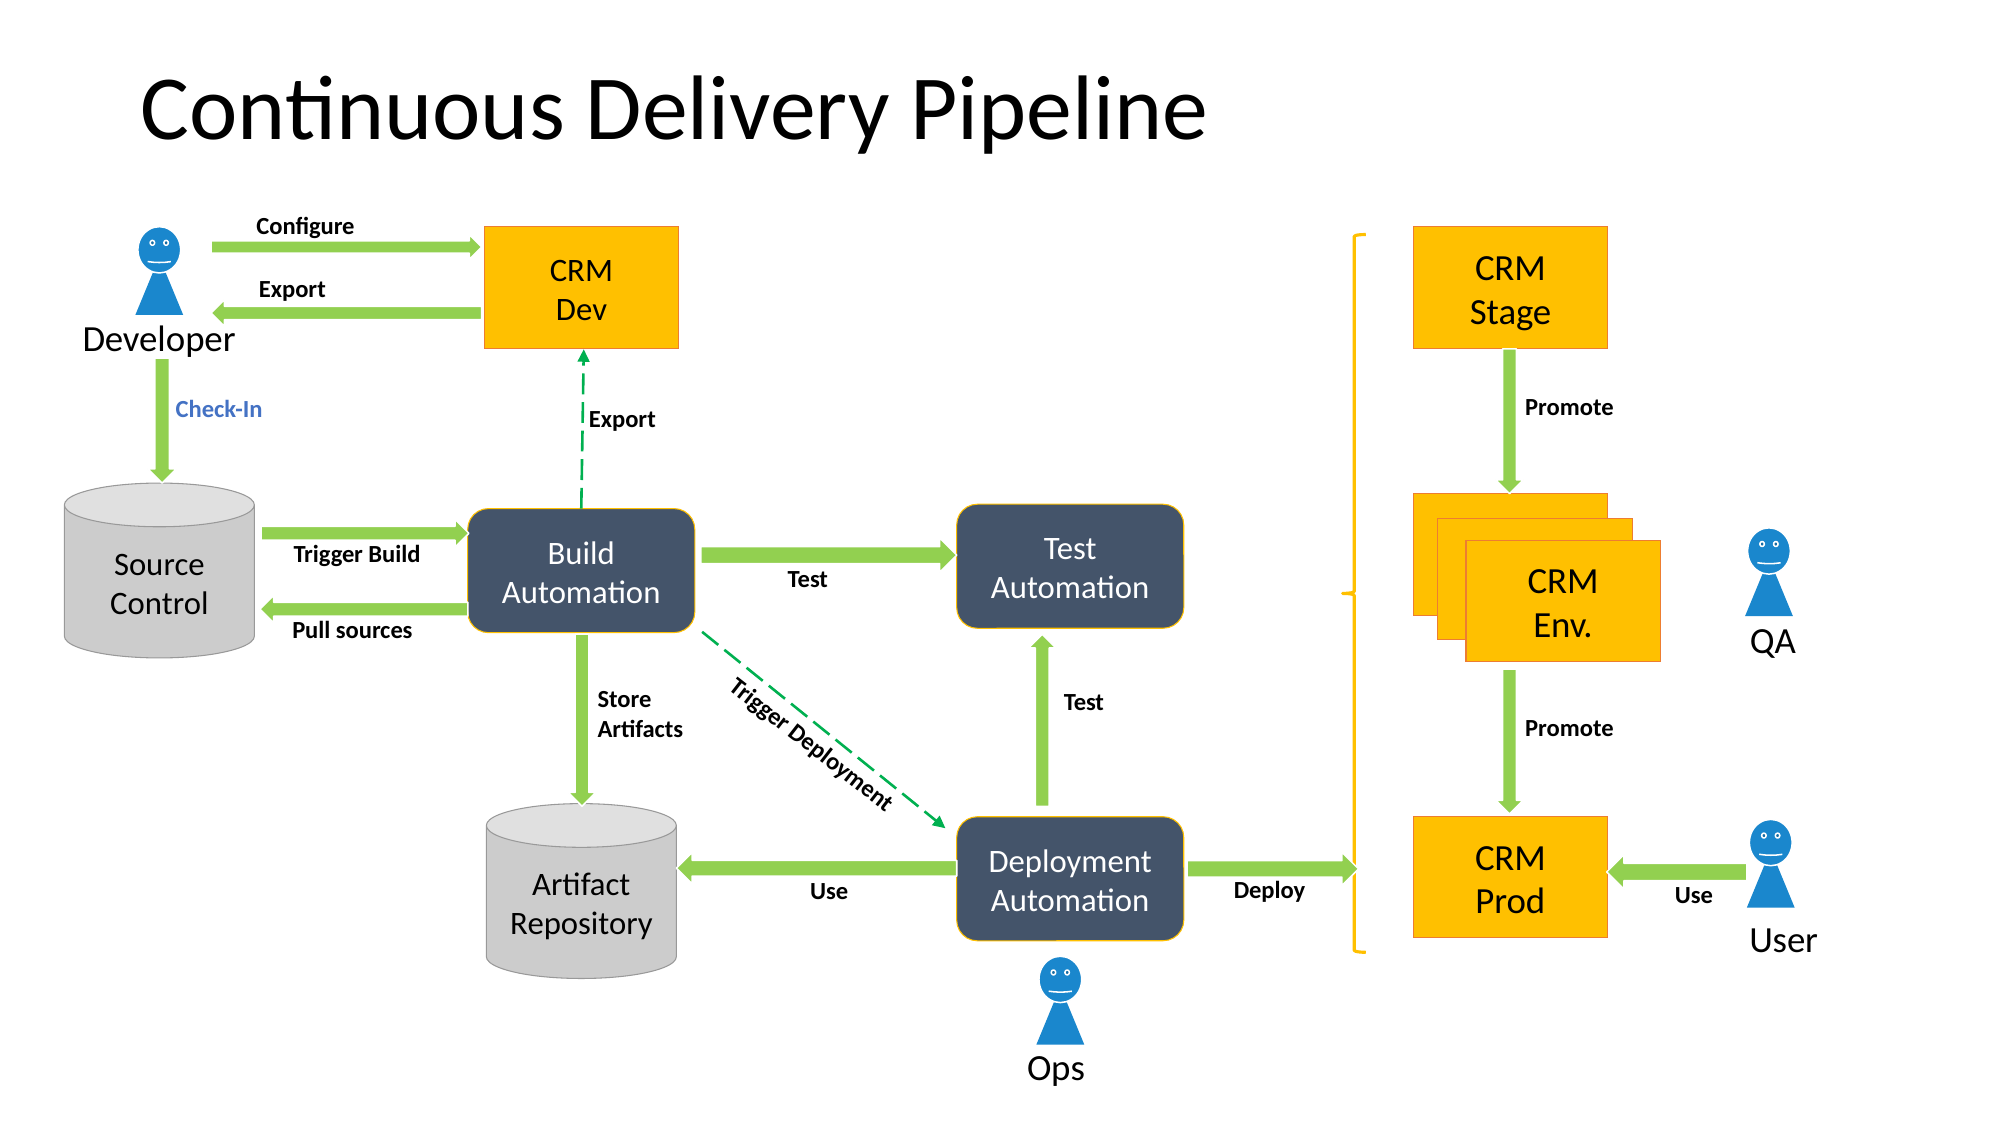

# Continuous Delivery Pipeline
Configure

Developer
CRM
Dev
CRM
Stage

CRM
Env.

Export

Promote

Export
Check-In

Source Control
Test Automation
Build Automation

Trigger Build

QA

Test

Pull sources
Trigger Deployment
Test

Store Artifacts

Promote

Artifact Repository
CRM
Prod
Deployment Automation

User

Use

Deploy

Use

Ops